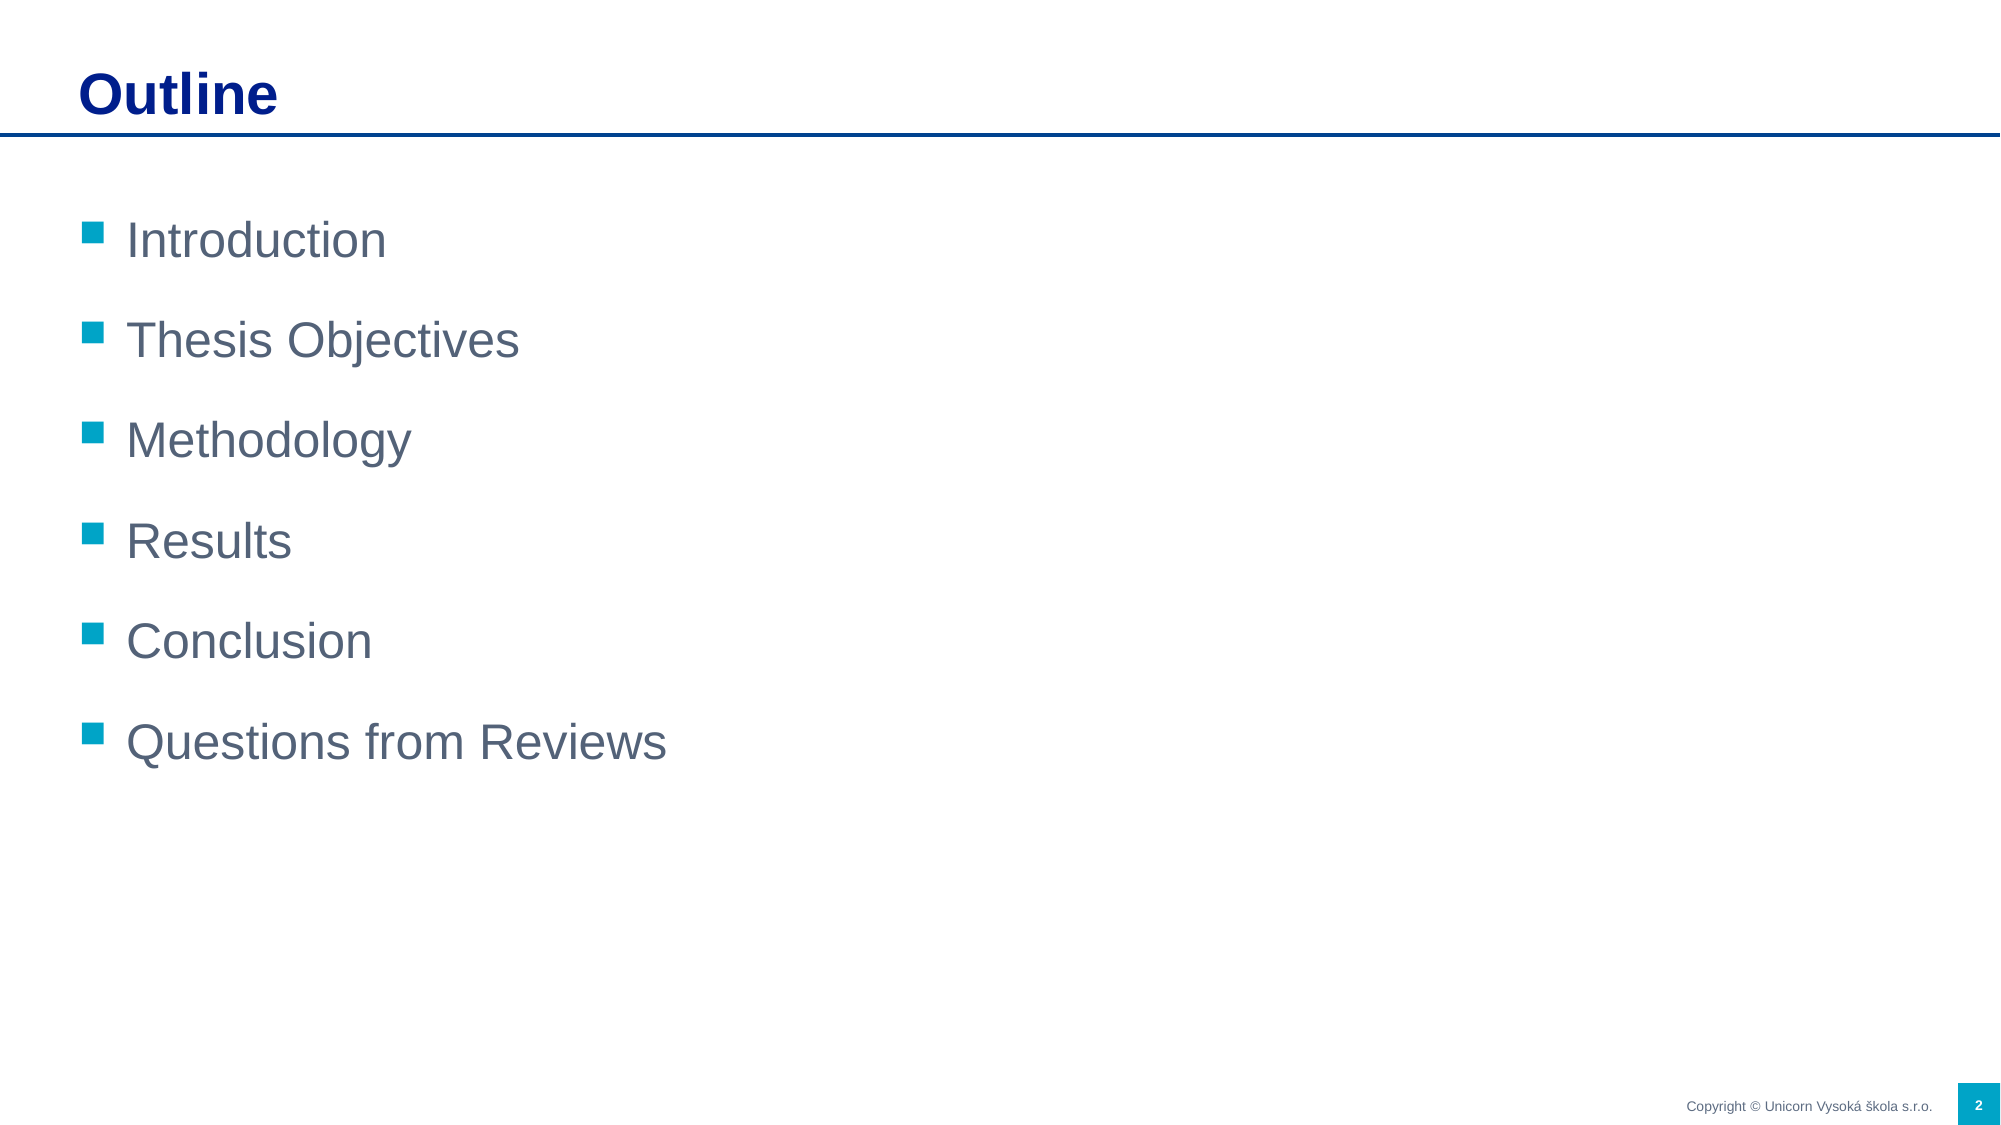

# Outline
Introduction
Thesis Objectives
Methodology
Results
Conclusion
Questions from Reviews
2
Copyright © Unicorn Vysoká škola s.r.o.